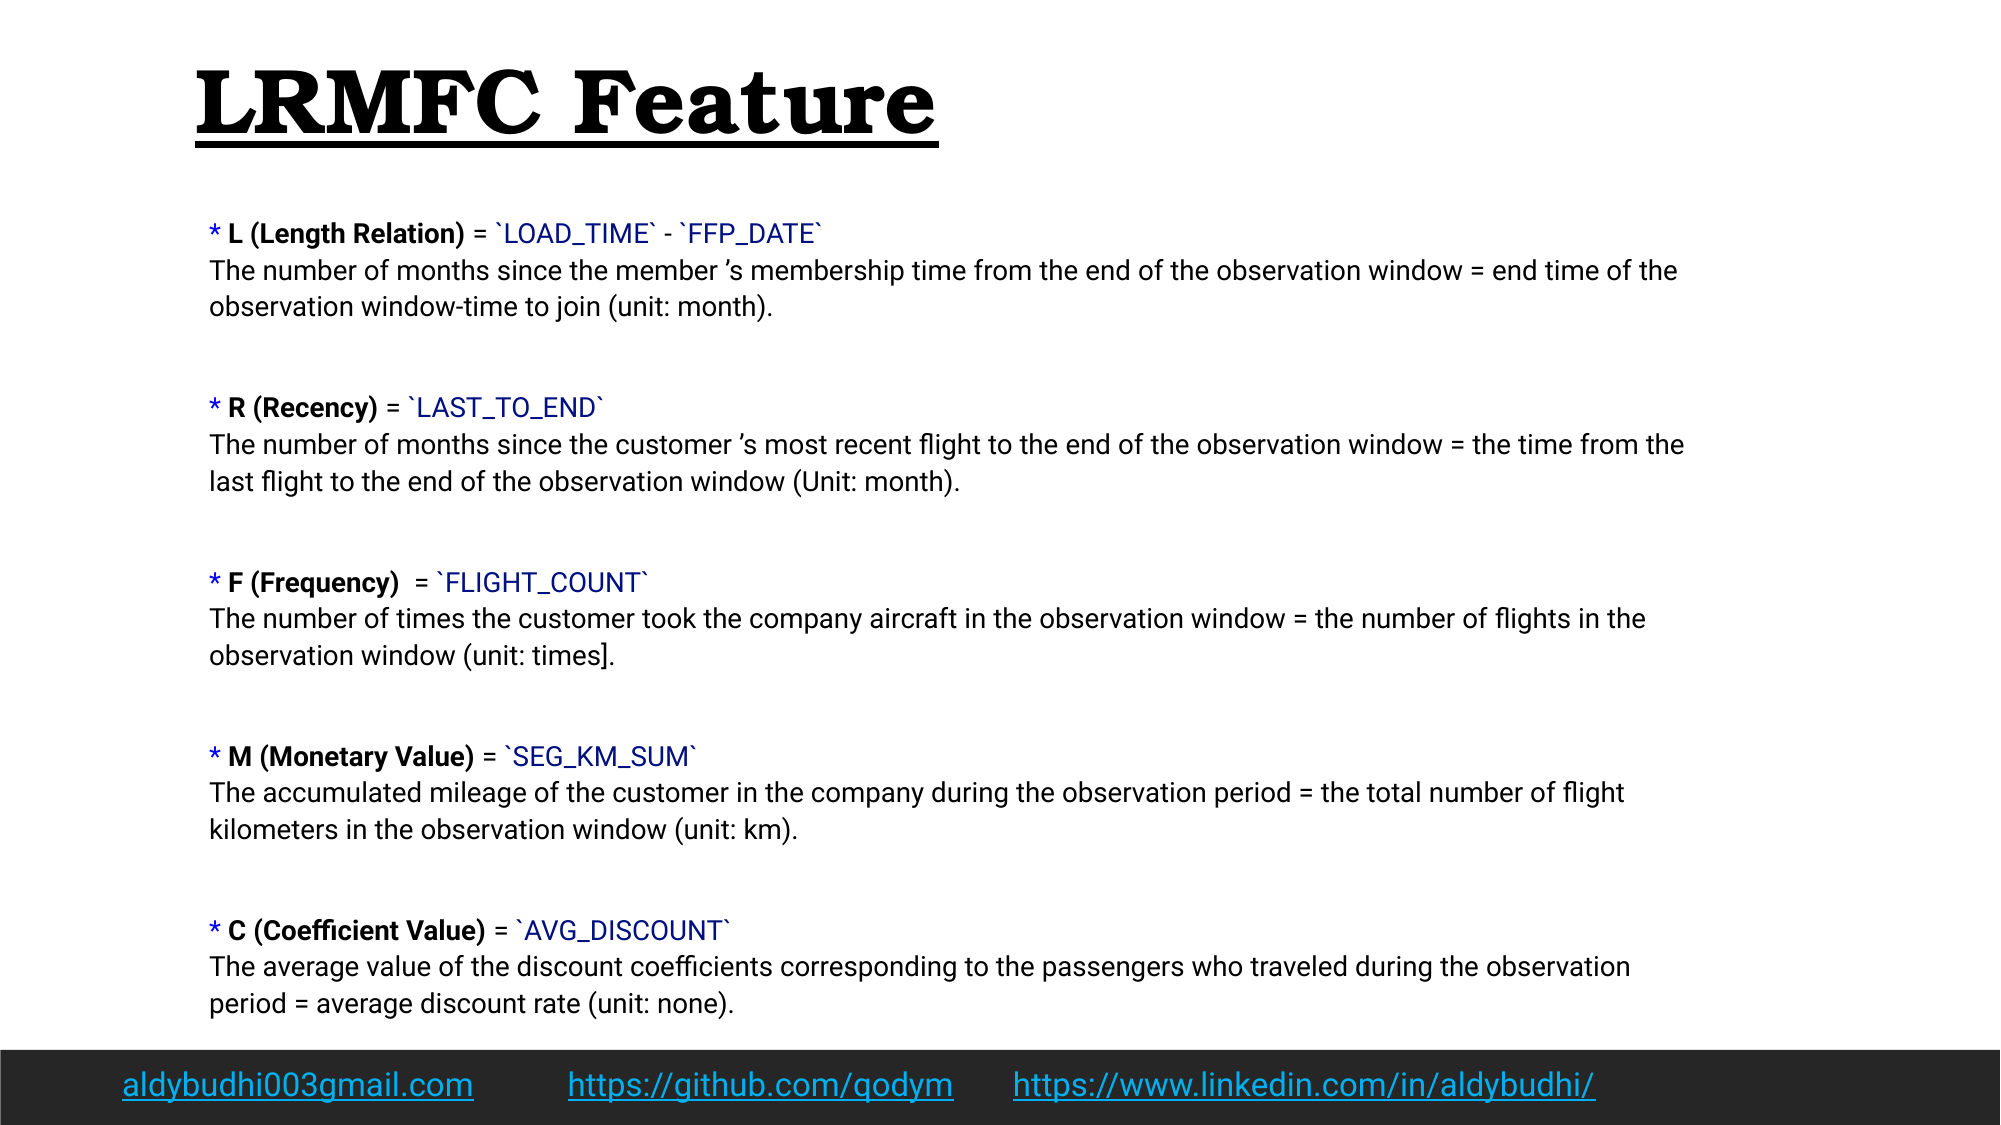

LRMFC Feature
* L (Length Relation) = `LOAD_TIME` - `FFP_DATE`
The number of months since the member ’s membership time from the end of the observation window = end time of the    observation window-time to join (unit: month).
* R (Recency) = `LAST_TO_END`
The number of months since the customer ’s most recent flight to the end of the observation window = the time from the    last flight to the end of the observation window (Unit: month).
* F (Frequency)  = `FLIGHT_COUNT`
The number of times the customer took the company aircraft in the observation window = the number of flights in the         observation window (unit: times].
* M (Monetary Value) = `SEG_KM_SUM`
The accumulated mileage of the customer in the company during the observation period = the total number of flight            kilometers in the observation window (unit: km).
* C (Coefficient Value) = `AVG_DISCOUNT`
The average value of the discount coefficients corresponding to the passengers who traveled during the observation           period = average discount rate (unit: none).
aldybudhi003gmail.com		https://github.com/qodym		https://www.linkedin.com/in/aldybudhi/